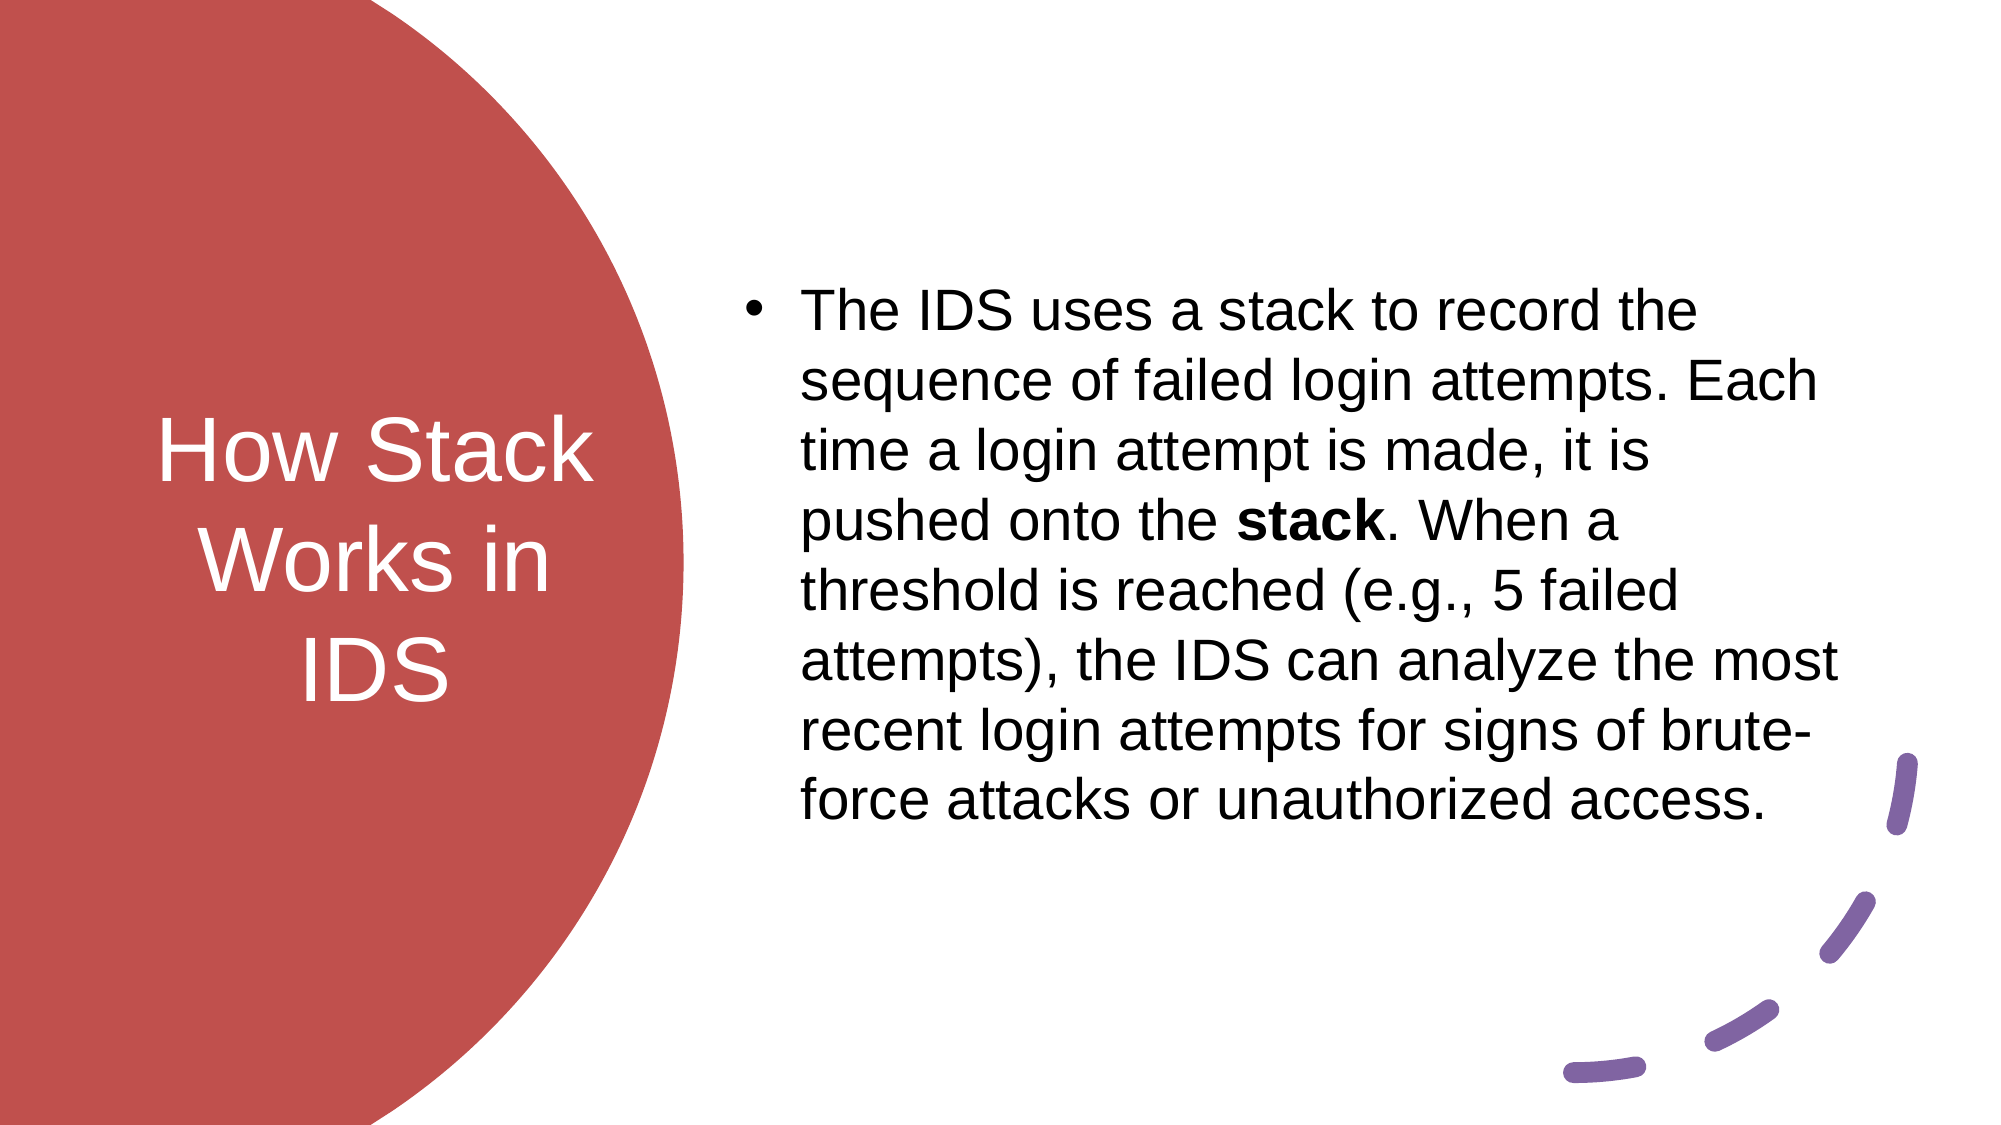

The IDS uses a stack to record the sequence of failed login attempts. Each time a login attempt is made, it is pushed onto the stack. When a threshold is reached (e.g., 5 failed attempts), the IDS can analyze the most recent login attempts for signs of brute-force attacks or unauthorized access.
# How Stack Works in IDS